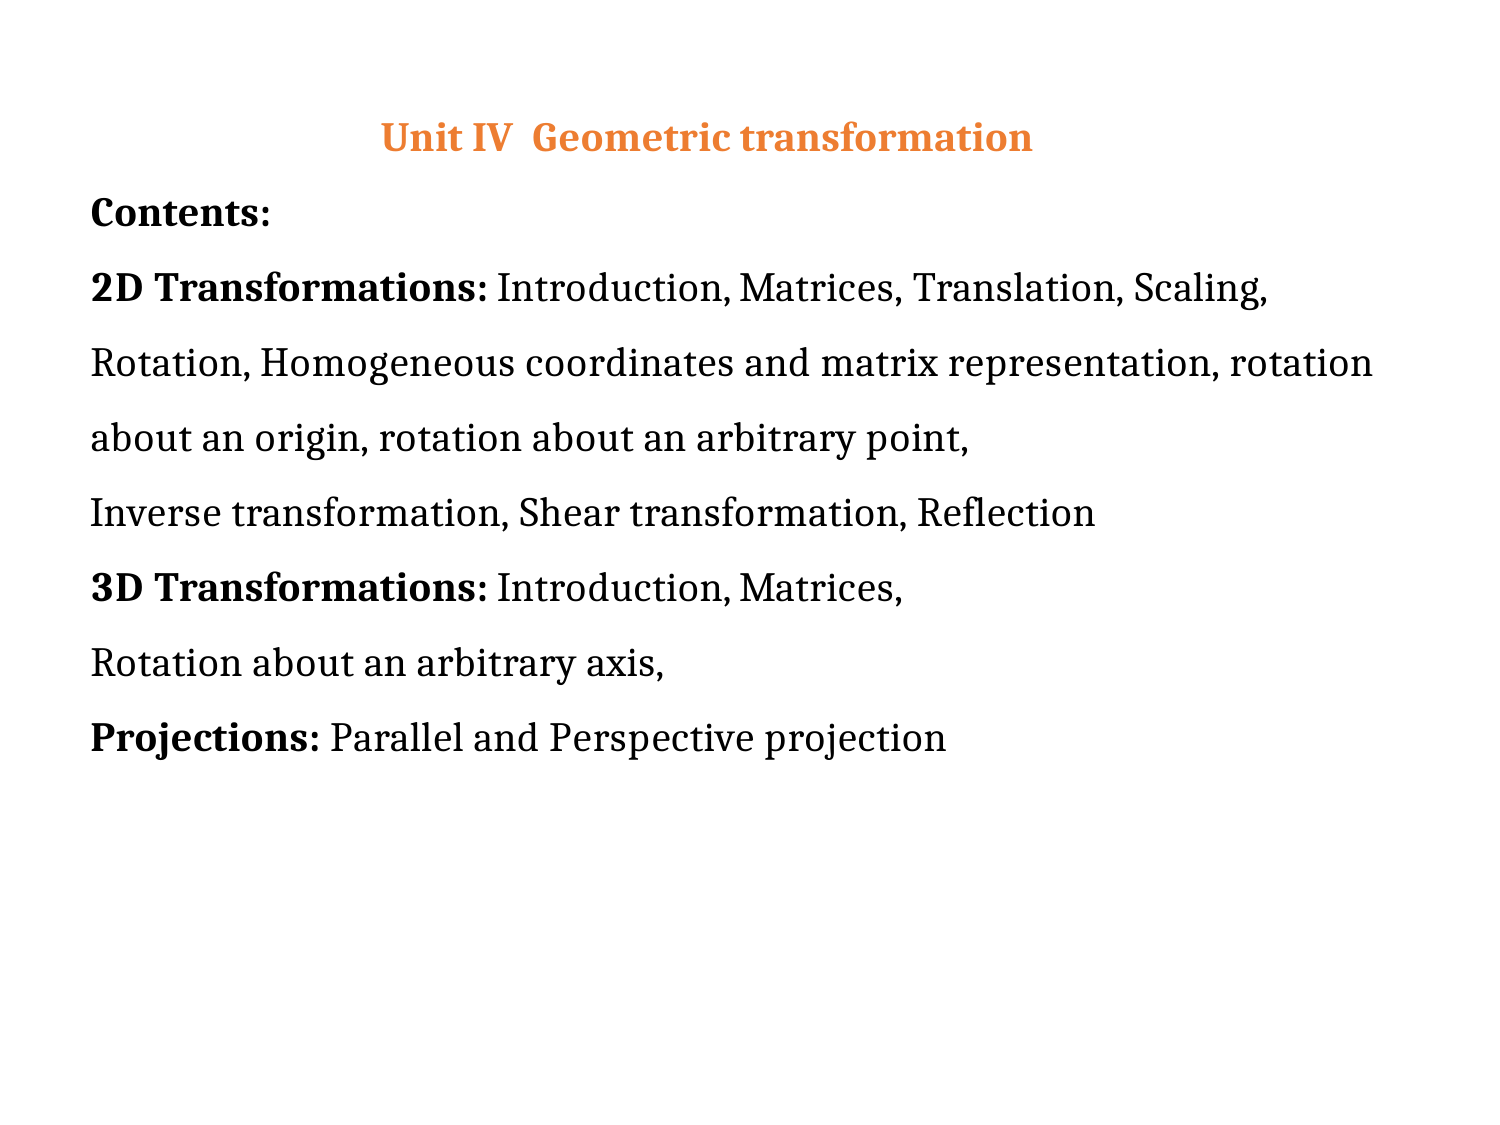

Unit IV 	Geometric transformation
Contents:
2D Transformations: Introduction, Matrices, Translation, Scaling, Rotation, Homogeneous coordinates and matrix representation, rotation about an origin, rotation about an arbitrary point,
Inverse transformation, Shear transformation, Reflection
3D Transformations: Introduction, Matrices,
Rotation about an arbitrary axis,
Projections: Parallel and Perspective projection